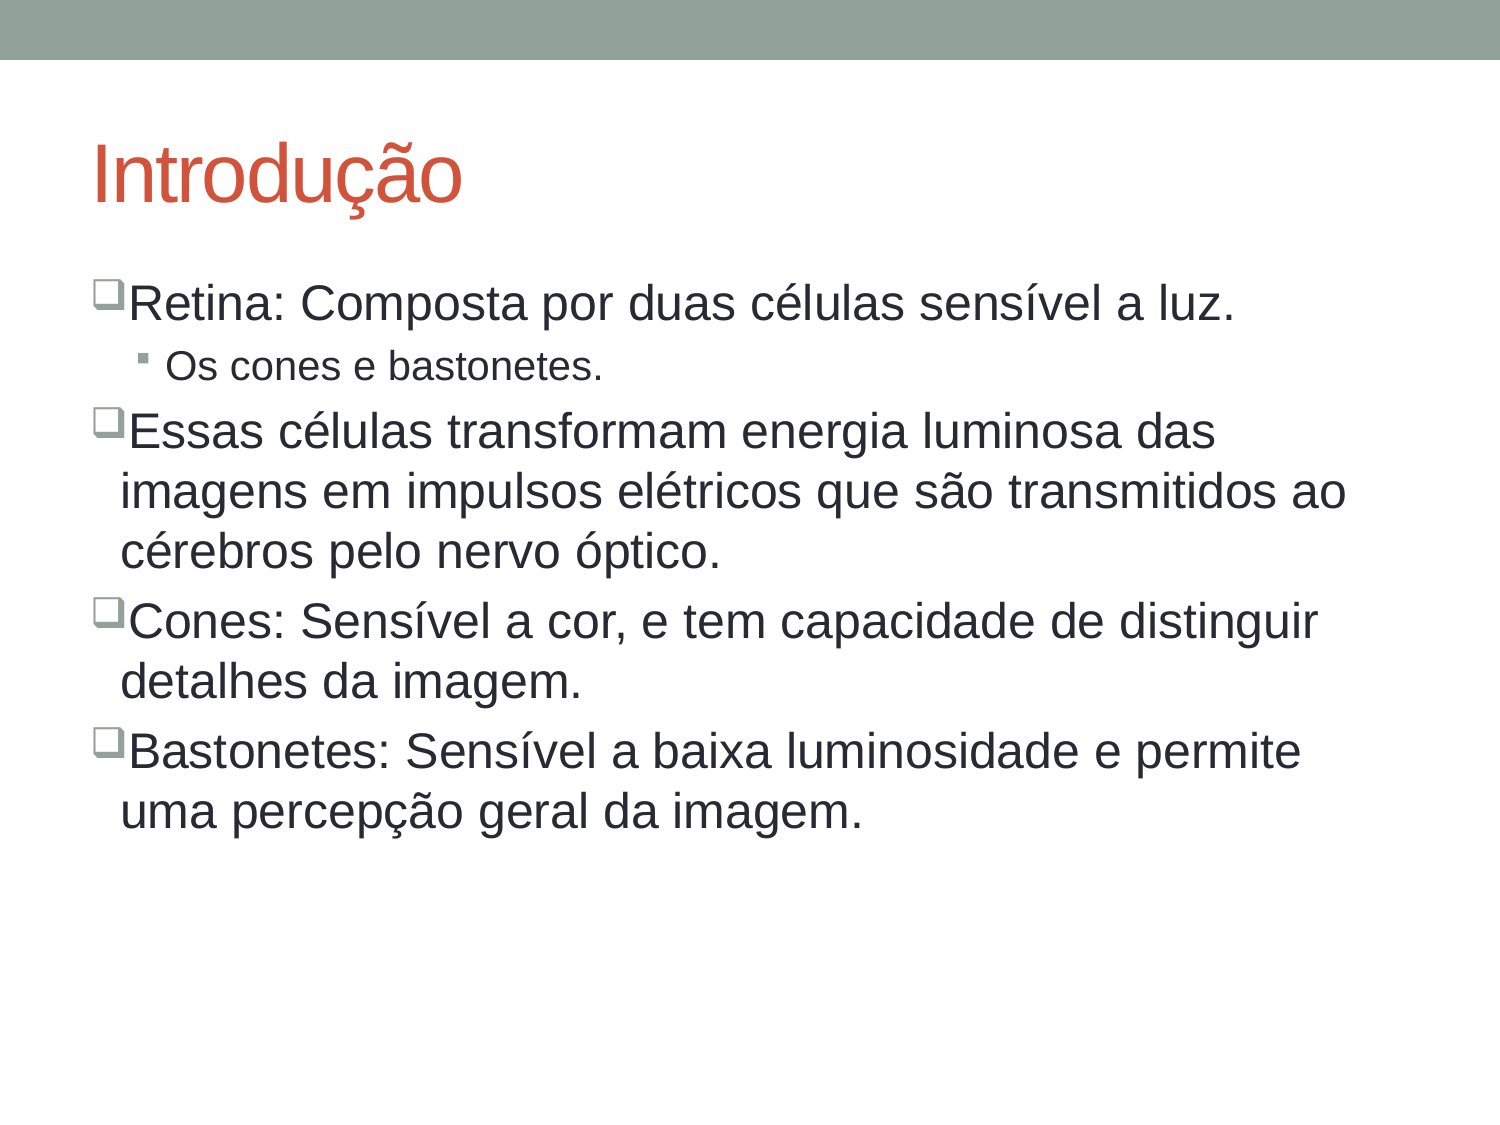

# Introdução
Retina: Composta por duas células sensível a luz.
Os cones e bastonetes.
Essas células transformam energia luminosa das imagens em impulsos elétricos que são transmitidos ao cérebros pelo nervo óptico.
Cones: Sensível a cor, e tem capacidade de distinguir detalhes da imagem.
Bastonetes: Sensível a baixa luminosidade e permite uma percepção geral da imagem.